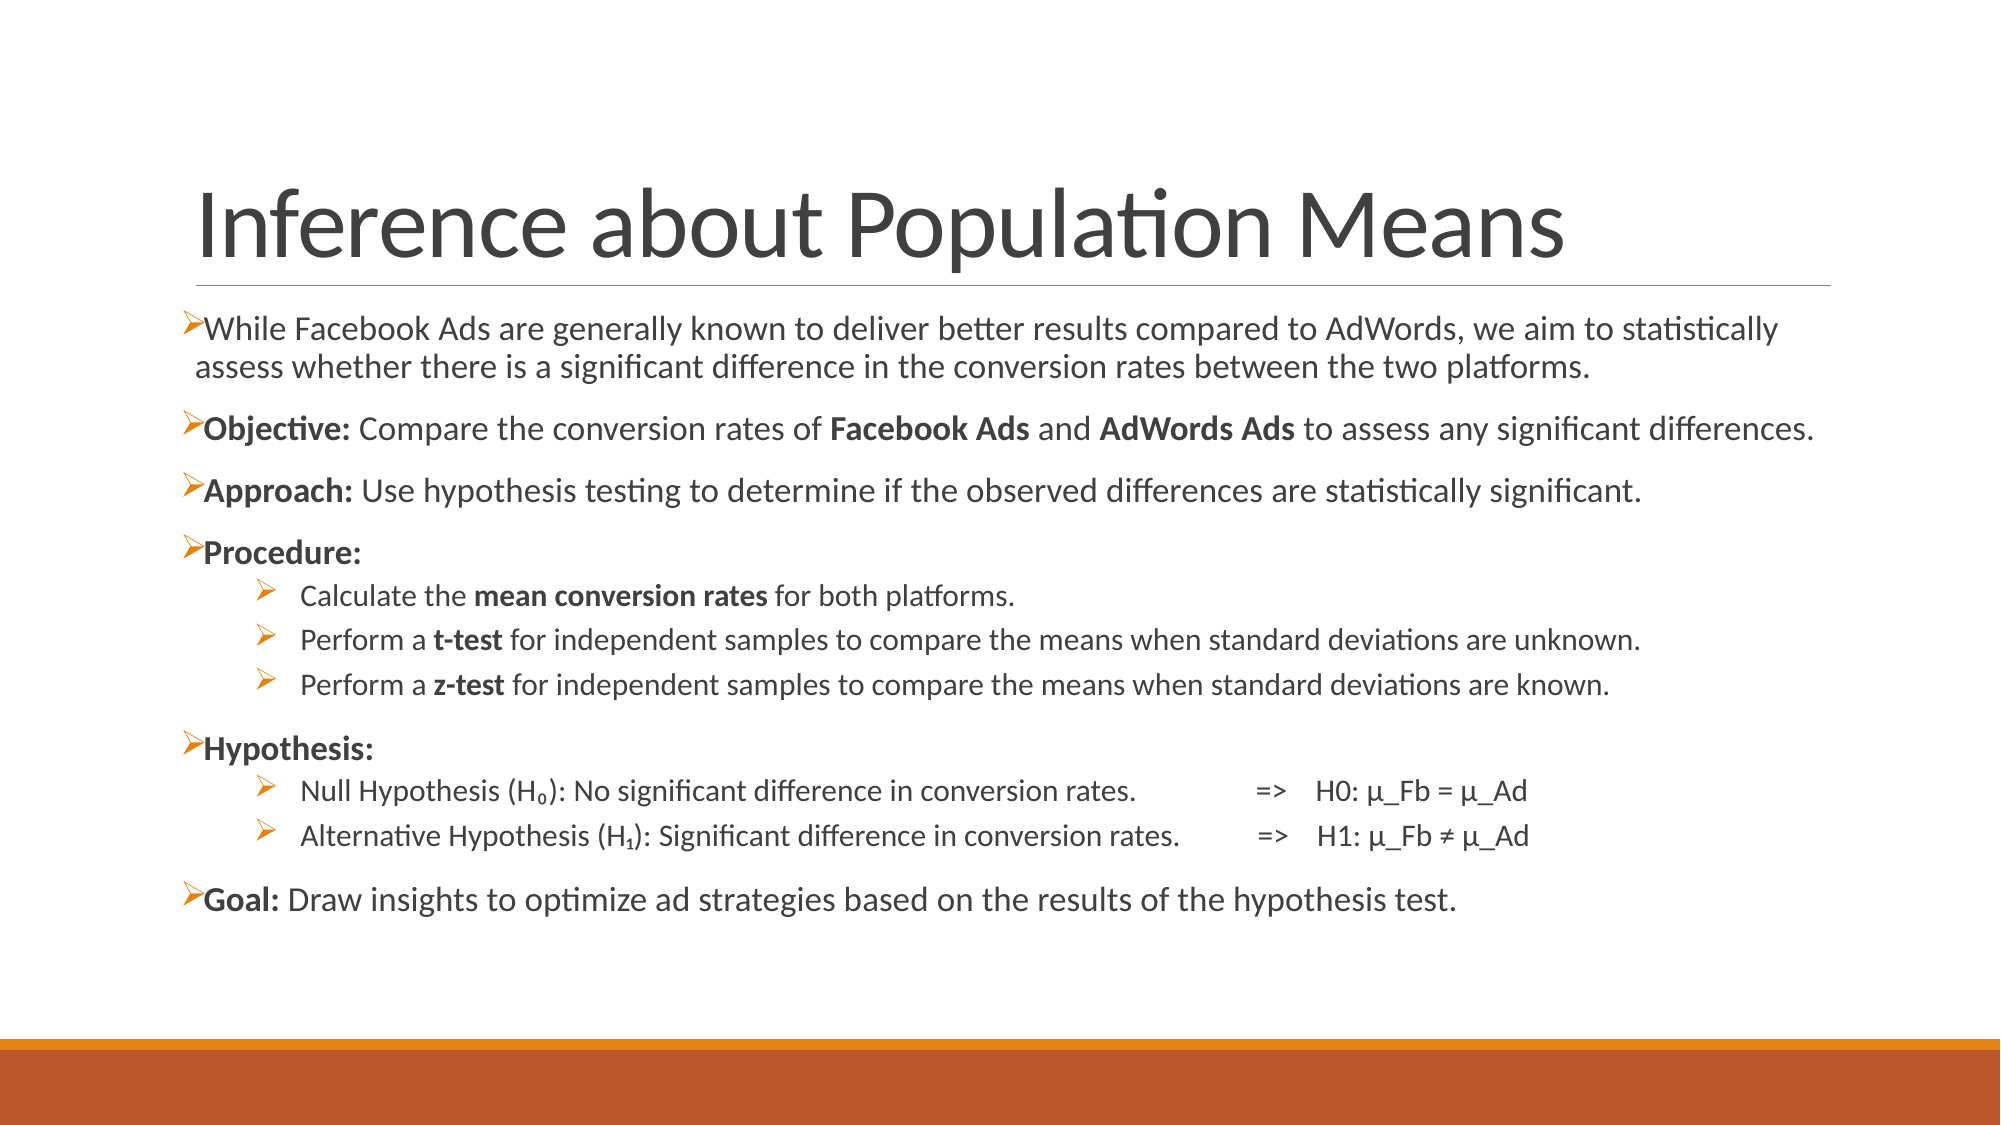

# Inference about Population Means
While Facebook Ads are generally known to deliver better results compared to AdWords, we aim to statistically assess whether there is a significant difference in the conversion rates between the two platforms.
Objective: Compare the conversion rates of Facebook Ads and AdWords Ads to assess any significant differences.
Approach: Use hypothesis testing to determine if the observed differences are statistically significant.
Procedure:
Calculate the mean conversion rates for both platforms.
Perform a t-test for independent samples to compare the means when standard deviations are unknown.
Perform a z-test for independent samples to compare the means when standard deviations are known.
Hypothesis:
Null Hypothesis (H₀): No significant difference in conversion rates.                 =>    H0: µ_Fb = µ_Ad
Alternative Hypothesis (H₁): Significant difference in conversion rates.           =>    H1: µ_Fb ≠ µ_Ad
Goal: Draw insights to optimize ad strategies based on the results of the hypothesis test.